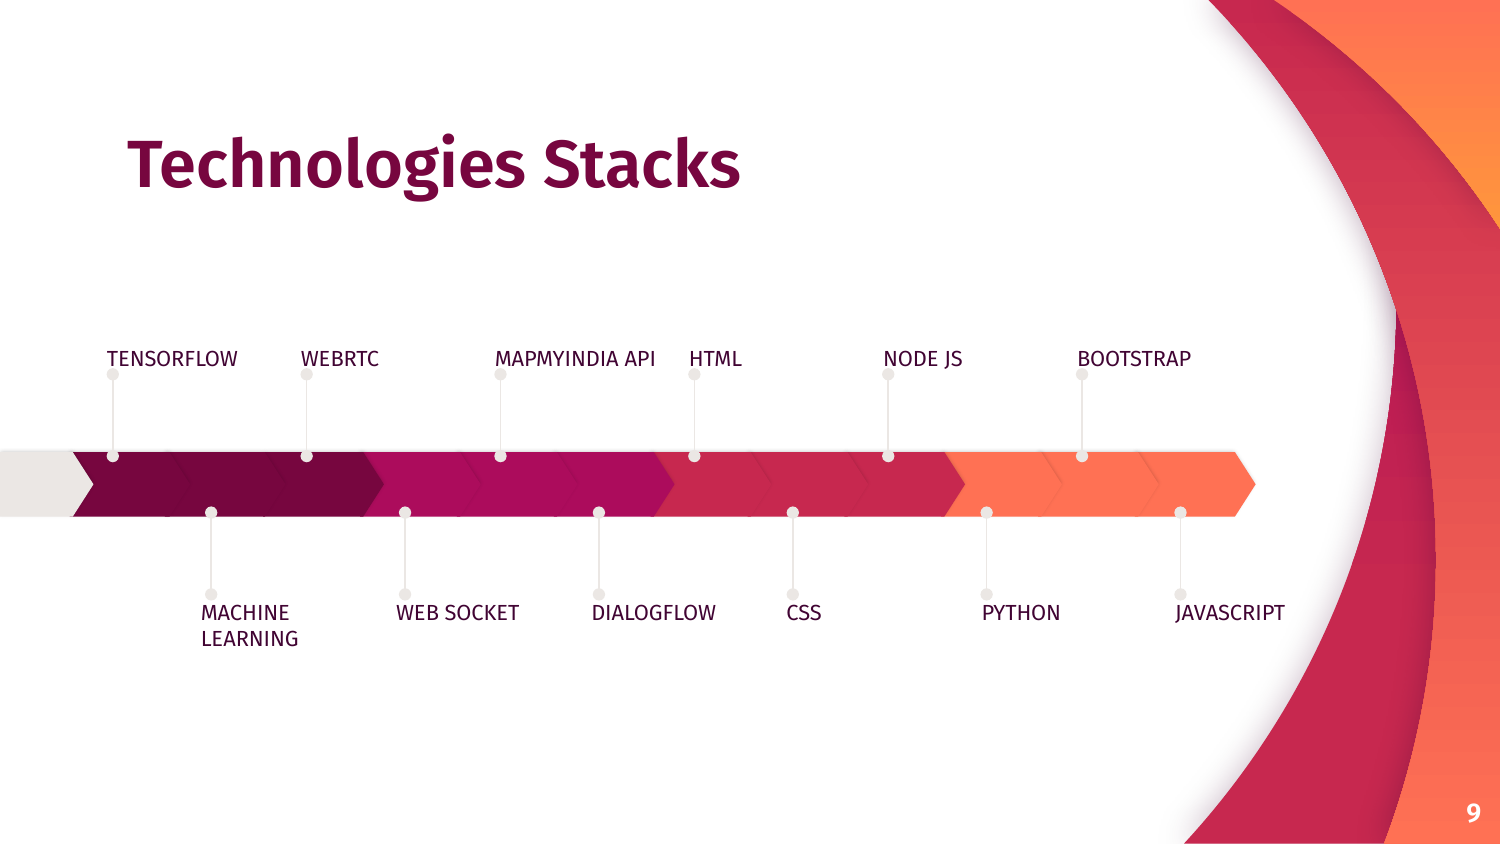

# Technologies Stacks
TENSORFLOW
WEBRTC
MAPMYINDIA API
HTML
NODE JS
BOOTSTRAP

MACHINE LEARNING
WEB SOCKET
DIALOGFLOW
CSS
PYTHON
JAVASCRIPT
9